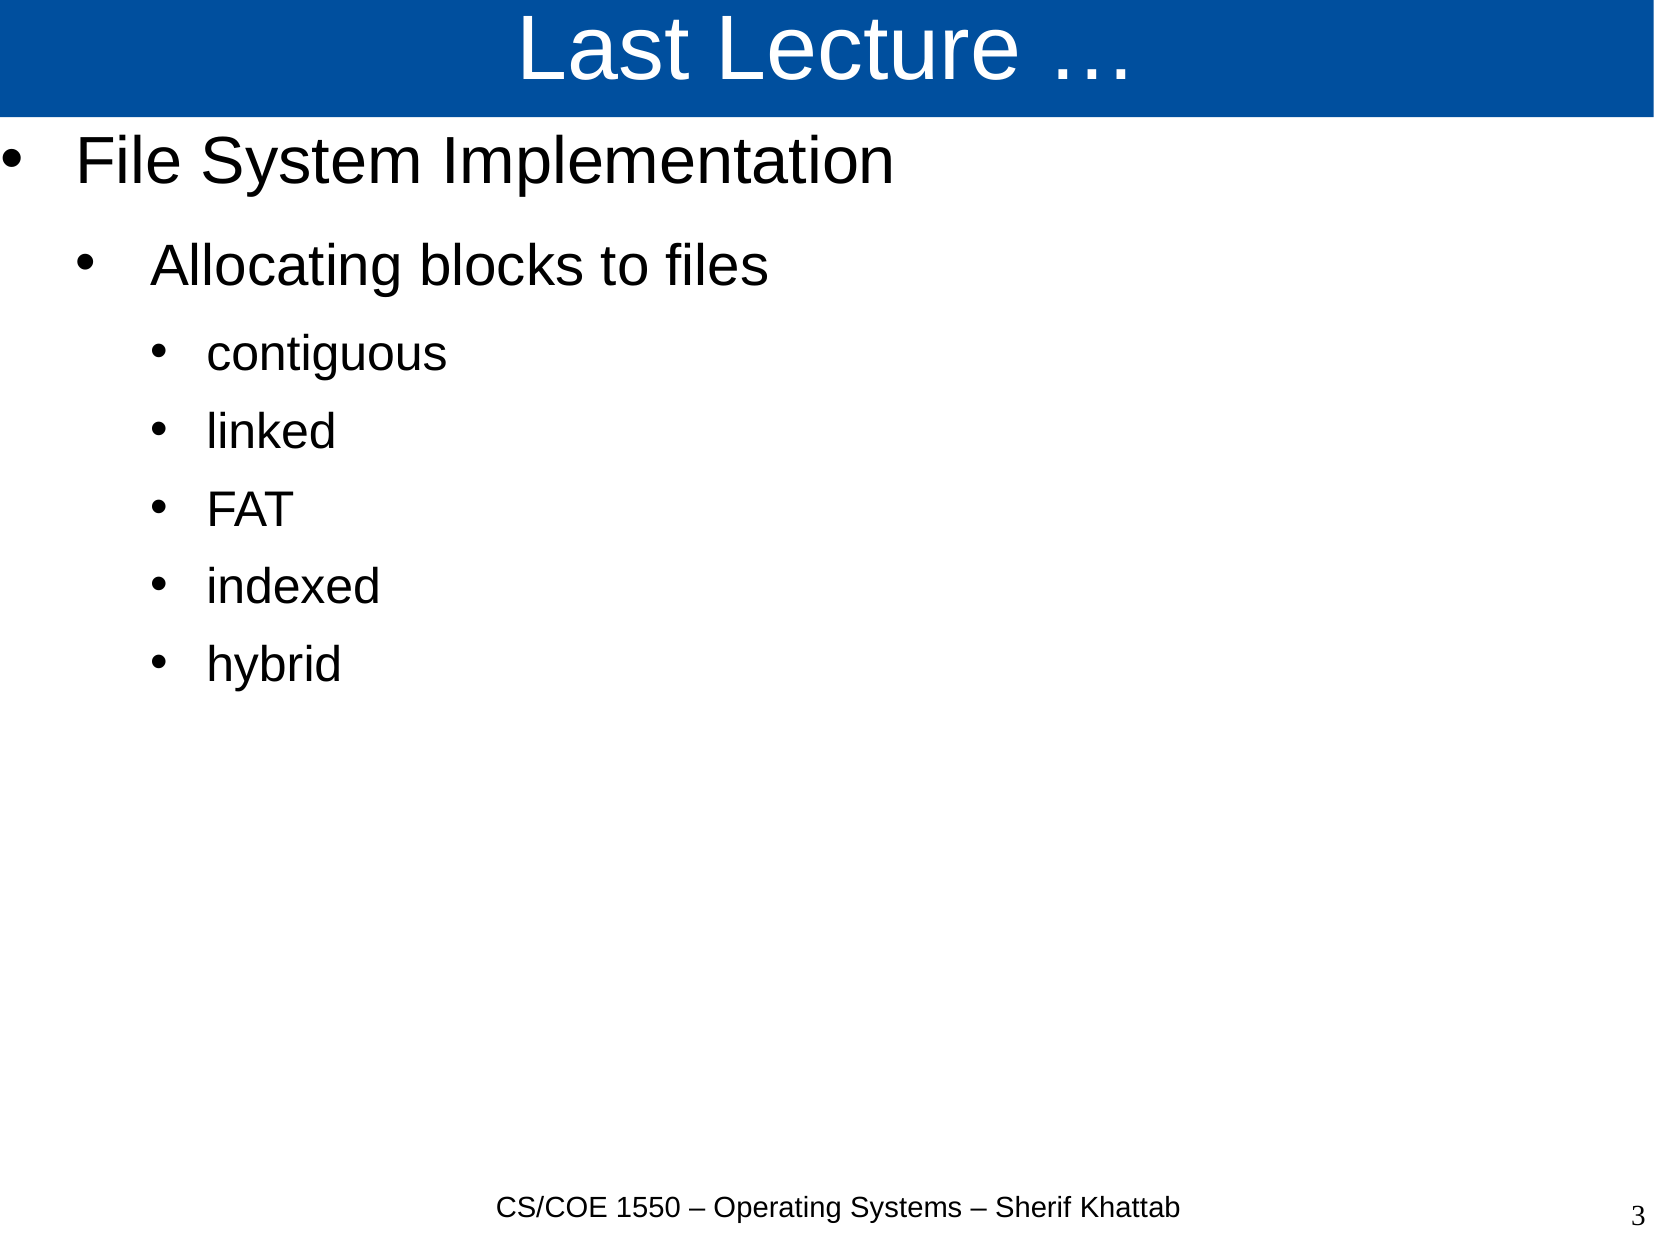

# Last Lecture …
File System Implementation
Allocating blocks to files
contiguous
linked
FAT
indexed
hybrid

CS/COE 1550 – Operating Systems – Sherif Khattab
3